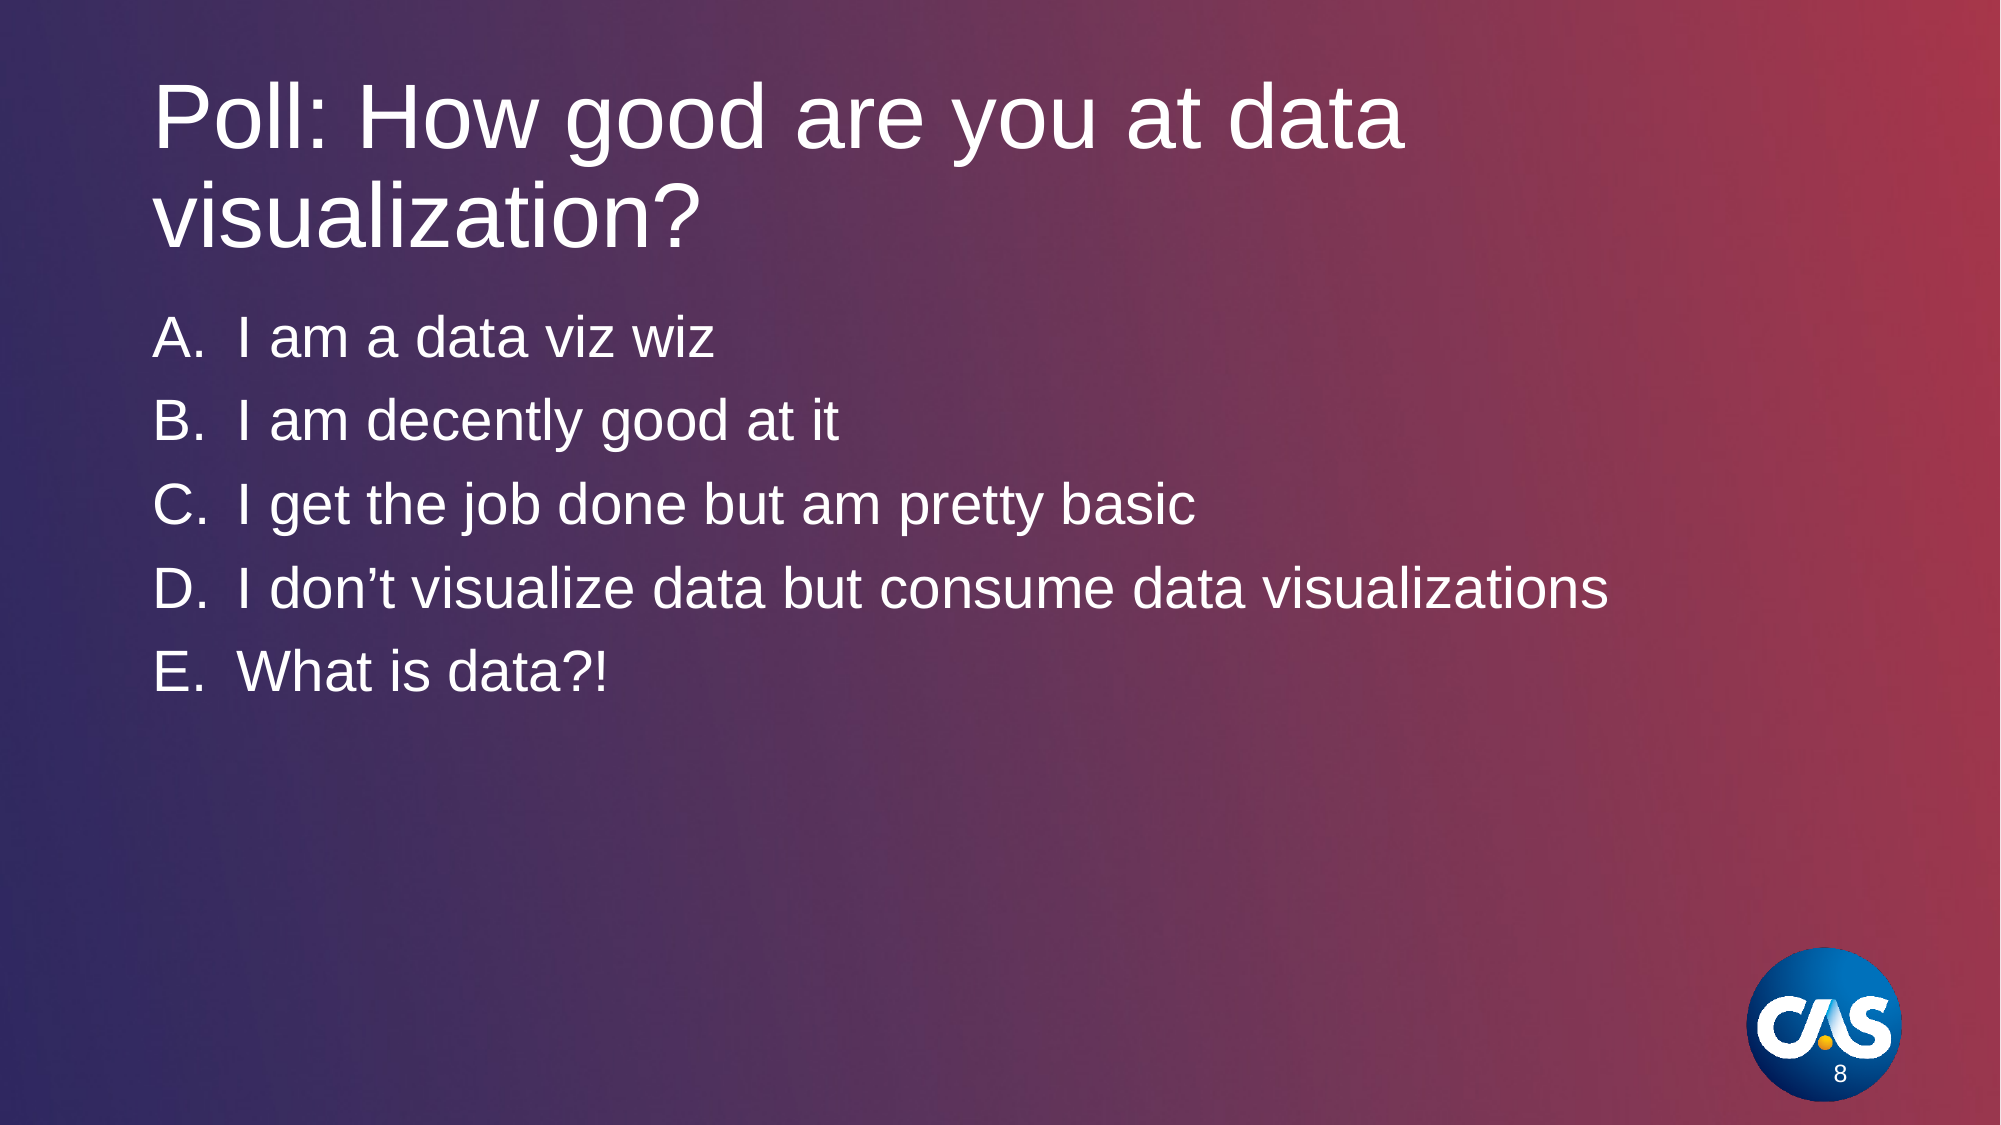

# Poll: How good are you at data visualization?
I am a data viz wiz
I am decently good at it
I get the job done but am pretty basic
I don’t visualize data but consume data visualizations
What is data?!

8